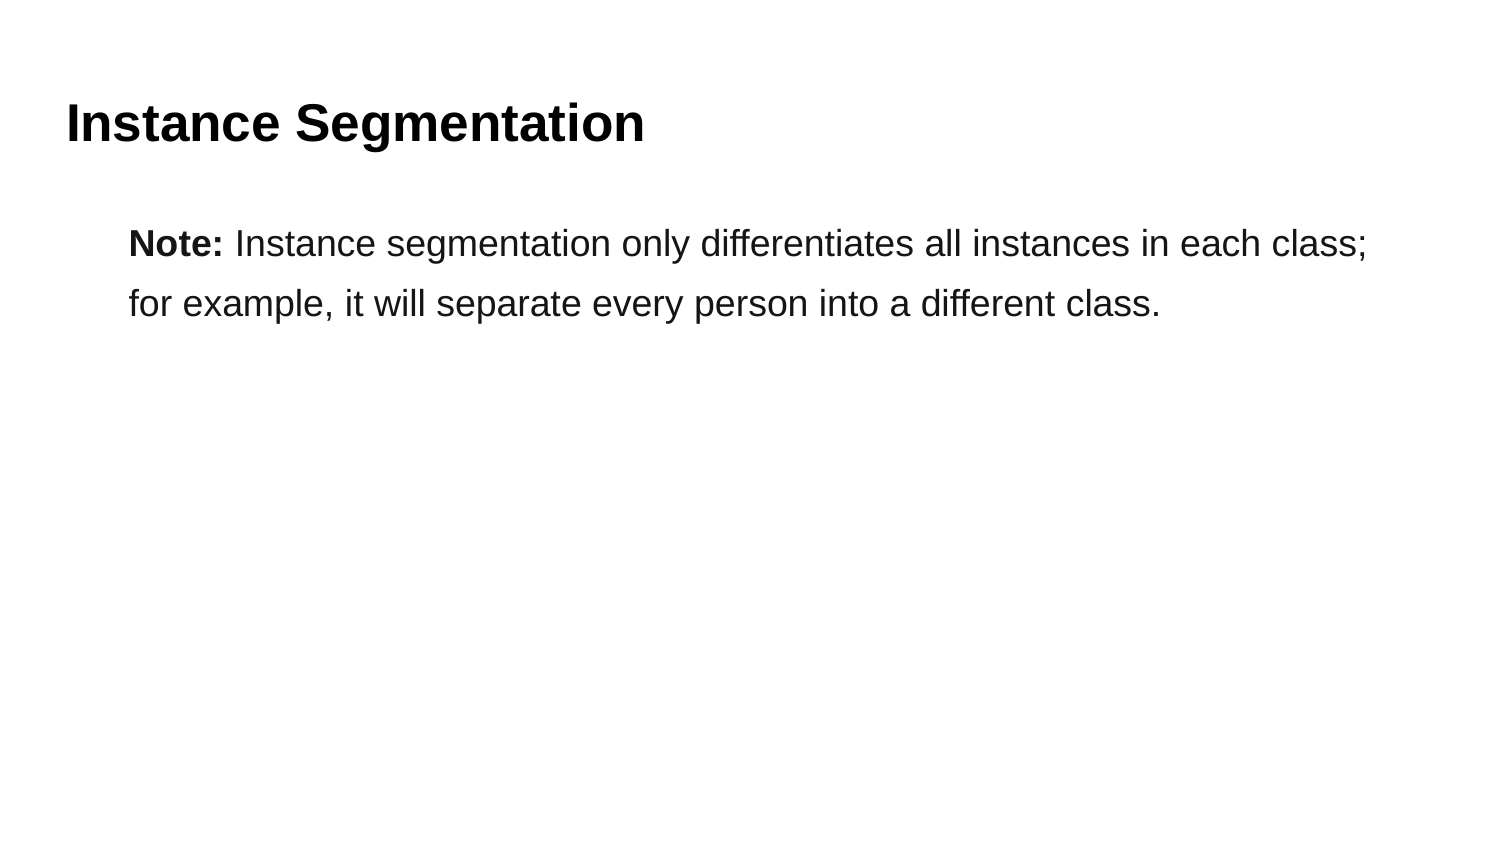

# Instance Segmentation
Note: Instance segmentation only differentiates all instances in each class; for example, it will separate every person into a different class.